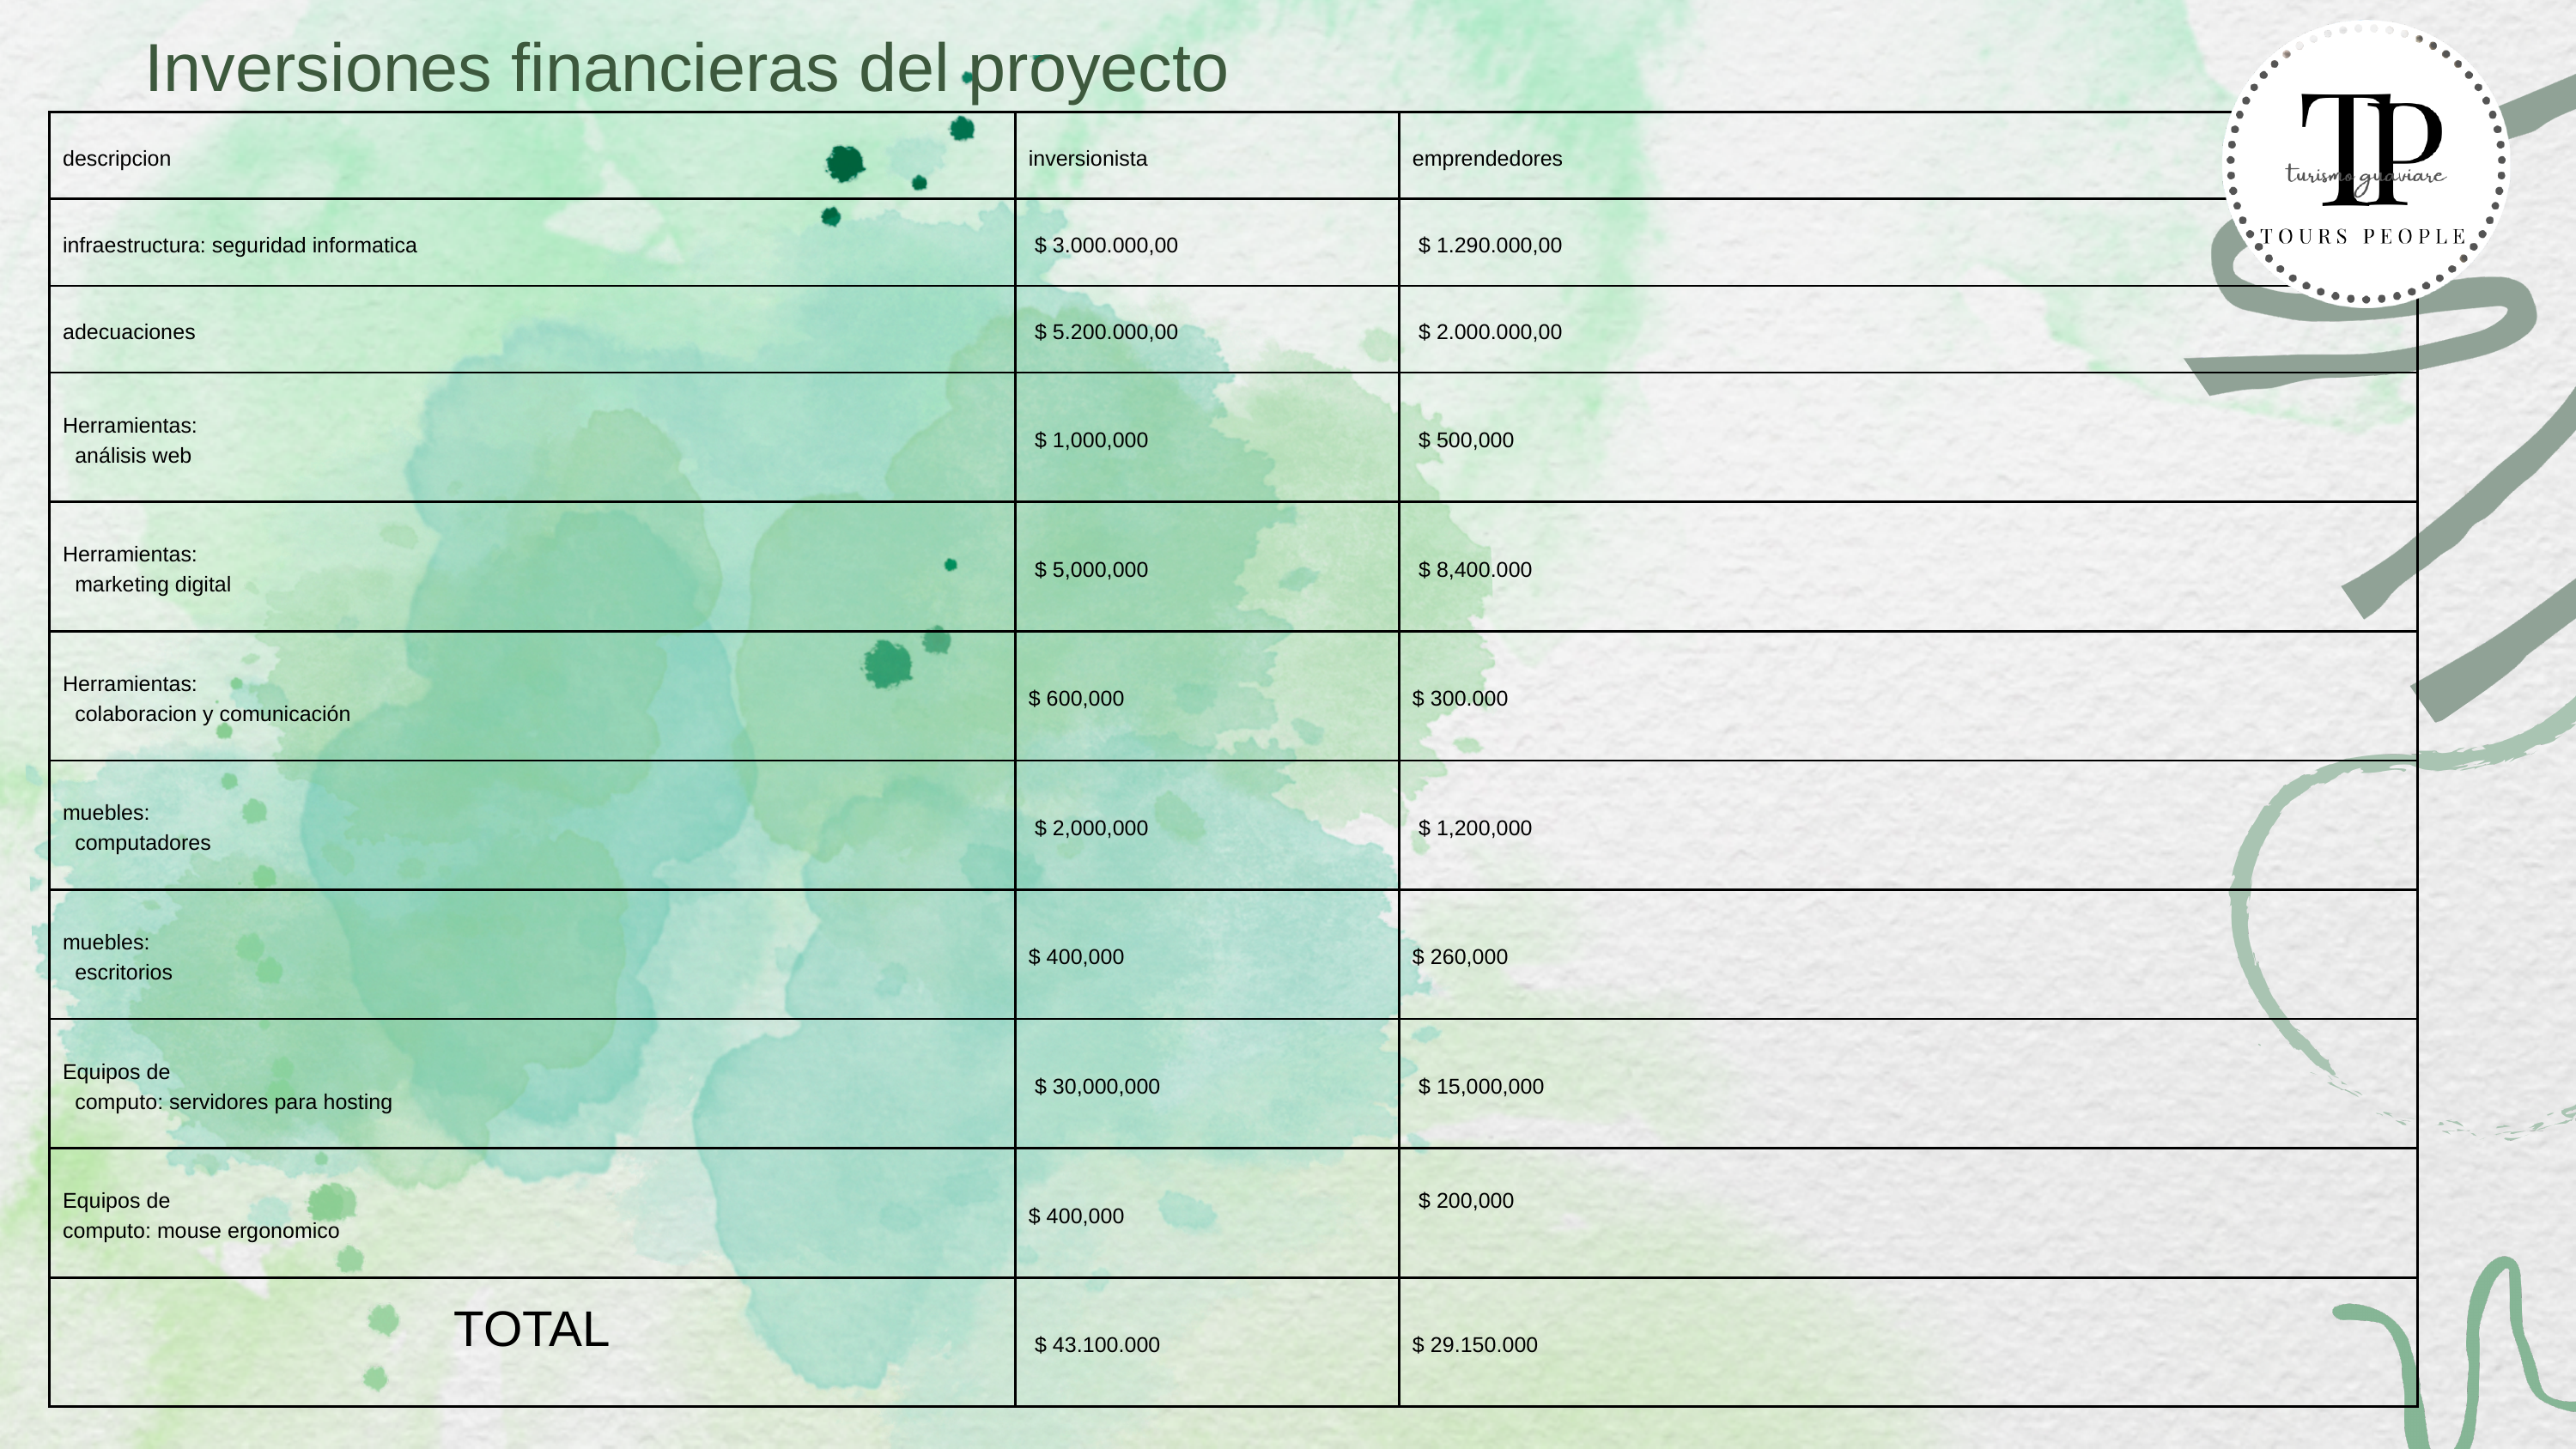

Inversiones financieras del proyecto

| descripcion | inversionista | emprendedores |
| --- | --- | --- |
| infraestructura: seguridad informatica | $ 3.000.000,00 | $ 1.290.000,00 |
| adecuaciones | $ 5.200.000,00 | $ 2.000.000,00 |
| Herramientas: análisis web | $ 1,000,000 | $ 500,000 |
| Herramientas: marketing digital | $ 5,000,000 | $ 8,400.000 |
| Herramientas: colaboracion y comunicación | $ 600,000 | $ 300.000 |
| muebles: computadores | $ 2,000,000 | $ 1,200,000 |
| muebles: escritorios | $ 400,000 | $ 260,000 |
| Equipos de computo: servidores para hosting | $ 30,000,000 | $ 15,000,000 |
| Equipos de computo: mouse ergonomico | $ 400,000 | $ 200,000 |
| TOTAL | $ 43.100.000 | $ 29.150.000 |